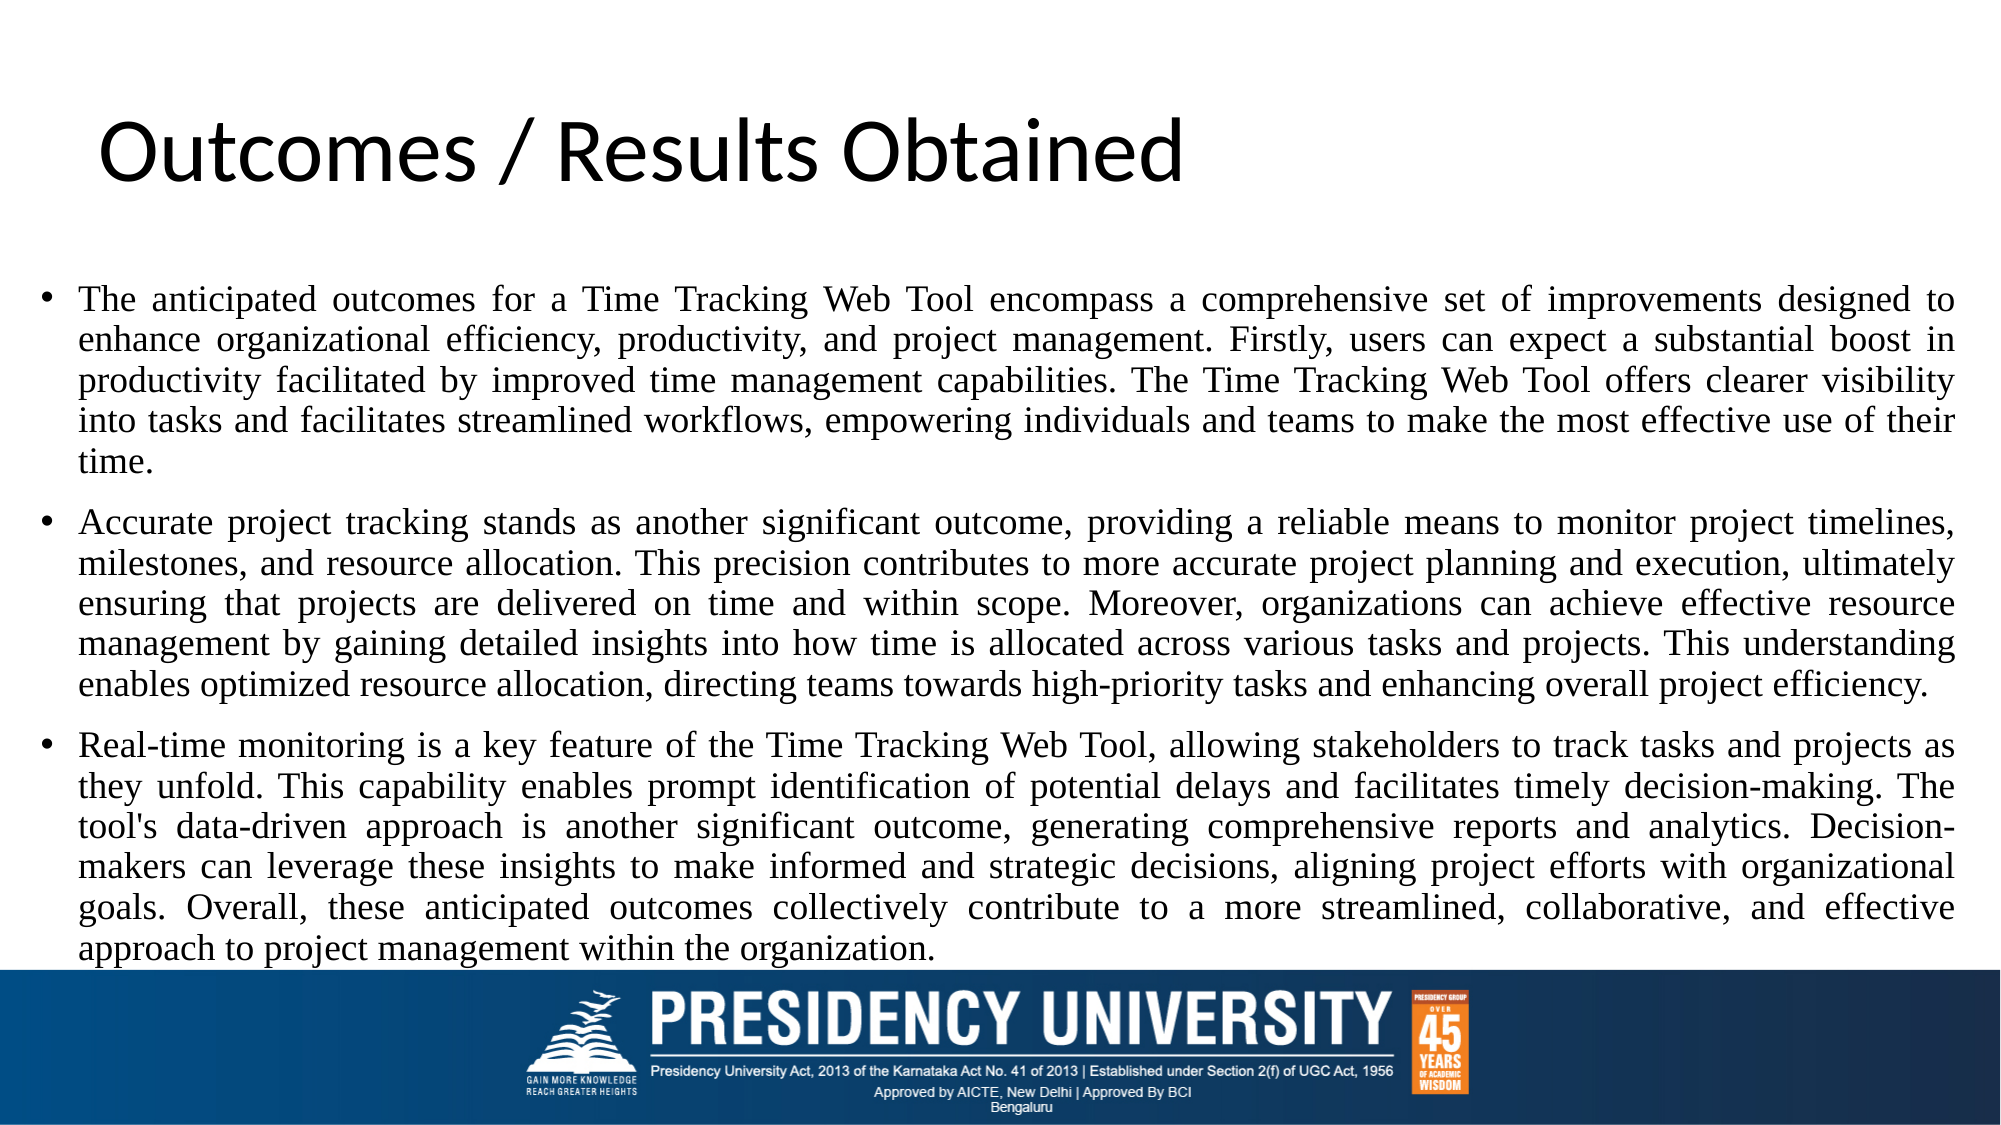

# Outcomes / Results Obtained
The anticipated outcomes for a Time Tracking Web Tool encompass a comprehensive set of improvements designed to enhance organizational efficiency, productivity, and project management. Firstly, users can expect a substantial boost in productivity facilitated by improved time management capabilities. The Time Tracking Web Tool offers clearer visibility into tasks and facilitates streamlined workflows, empowering individuals and teams to make the most effective use of their time.
Accurate project tracking stands as another significant outcome, providing a reliable means to monitor project timelines, milestones, and resource allocation. This precision contributes to more accurate project planning and execution, ultimately ensuring that projects are delivered on time and within scope. Moreover, organizations can achieve effective resource management by gaining detailed insights into how time is allocated across various tasks and projects. This understanding enables optimized resource allocation, directing teams towards high-priority tasks and enhancing overall project efficiency.
Real-time monitoring is a key feature of the Time Tracking Web Tool, allowing stakeholders to track tasks and projects as they unfold. This capability enables prompt identification of potential delays and facilitates timely decision-making. The tool's data-driven approach is another significant outcome, generating comprehensive reports and analytics. Decision-makers can leverage these insights to make informed and strategic decisions, aligning project efforts with organizational goals. Overall, these anticipated outcomes collectively contribute to a more streamlined, collaborative, and effective approach to project management within the organization.